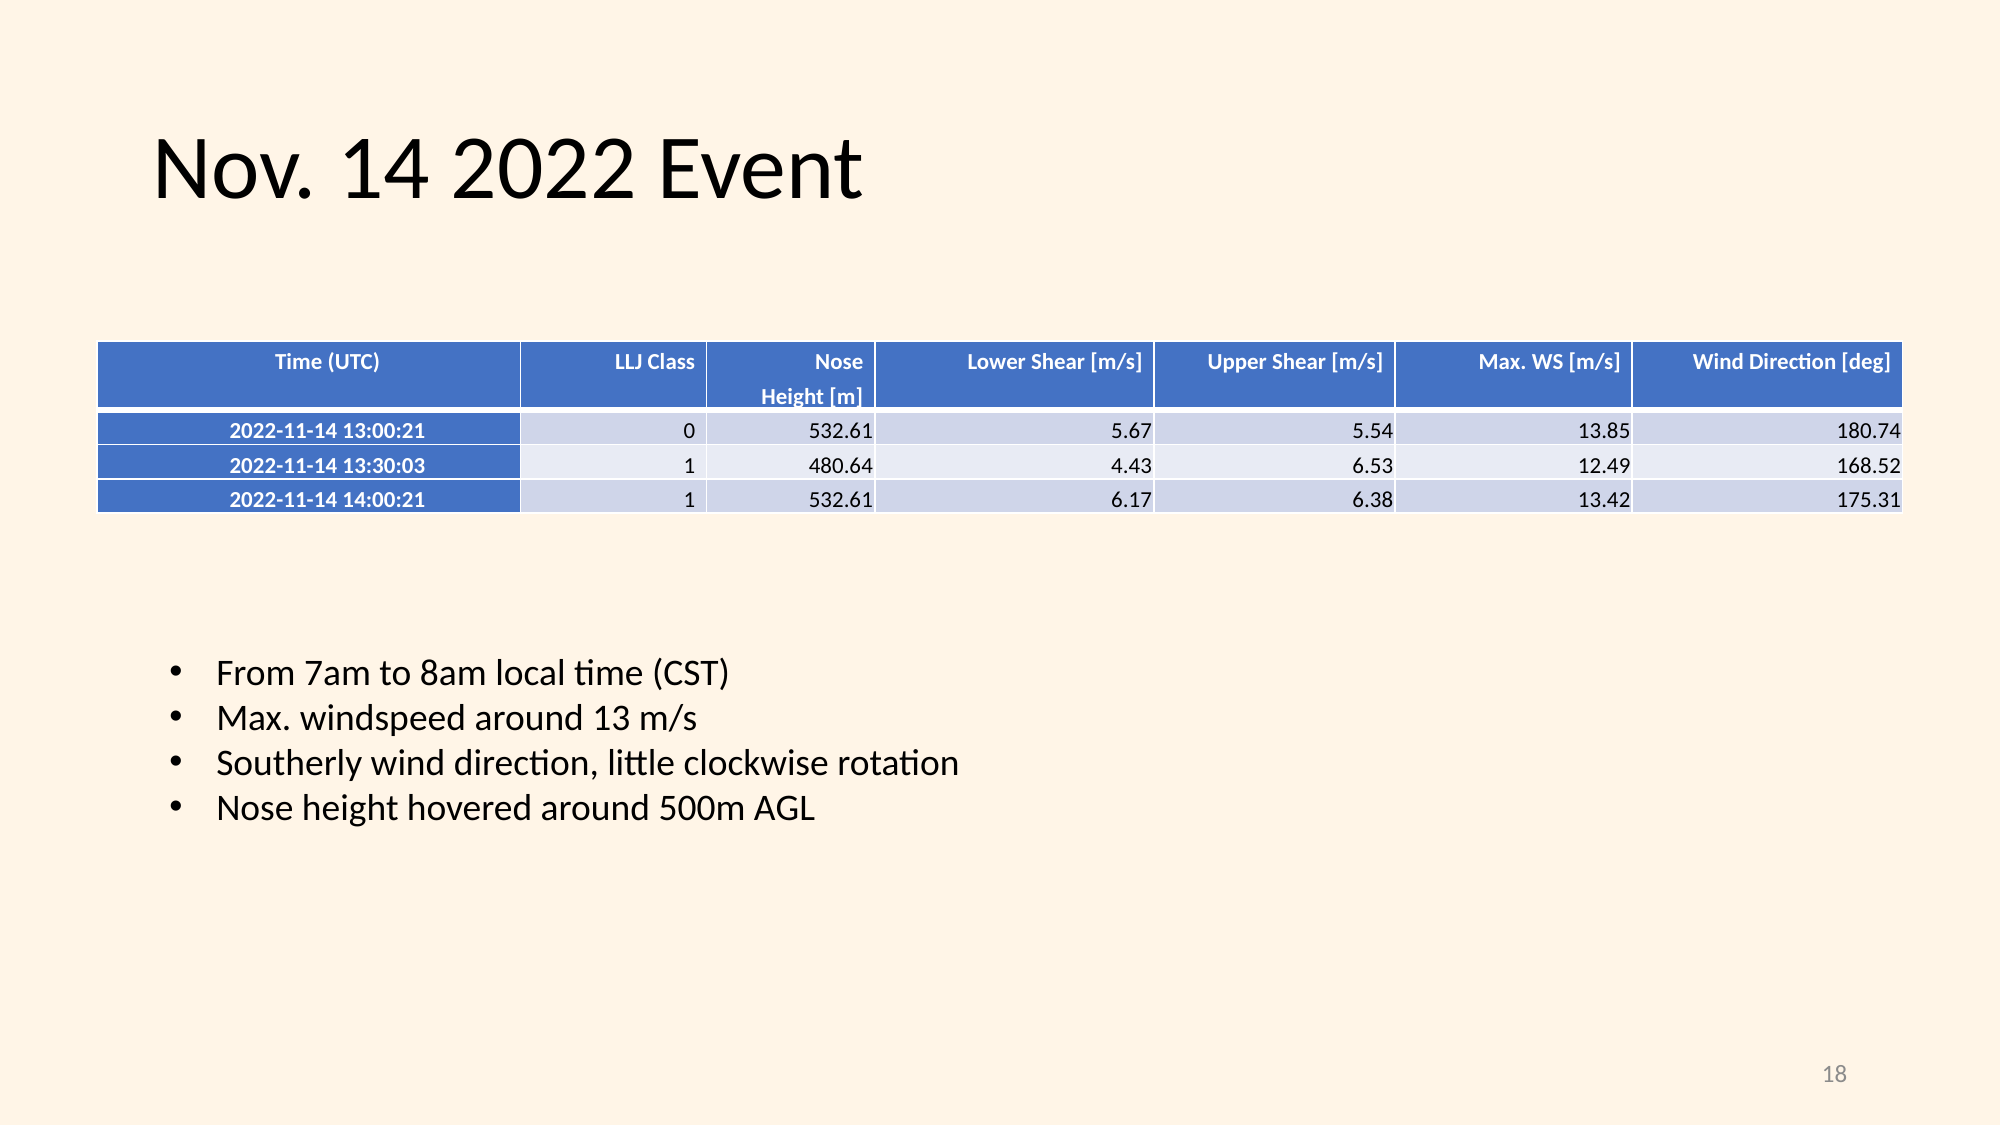

# Nov. 14 2022 Event
| Time (UTC) | LLJ Class | Nose Height [m] | Lower Shear [m/s] | Upper Shear [m/s] | Max. WS [m/s] | Wind Direction [deg] |
| --- | --- | --- | --- | --- | --- | --- |
| 2022-11-14 13:00:21 | 0 | 532.61 | 5.67 | 5.54 | 13.85 | 180.74 |
| 2022-11-14 13:30:03 | 1 | 480.64 | 4.43 | 6.53 | 12.49 | 168.52 |
| 2022-11-14 14:00:21 | 1 | 532.61 | 6.17 | 6.38 | 13.42 | 175.31 |
From 7am to 8am local time (CST)
Max. windspeed around 13 m/s
Southerly wind direction, little clockwise rotation
Nose height hovered around 500m AGL
18